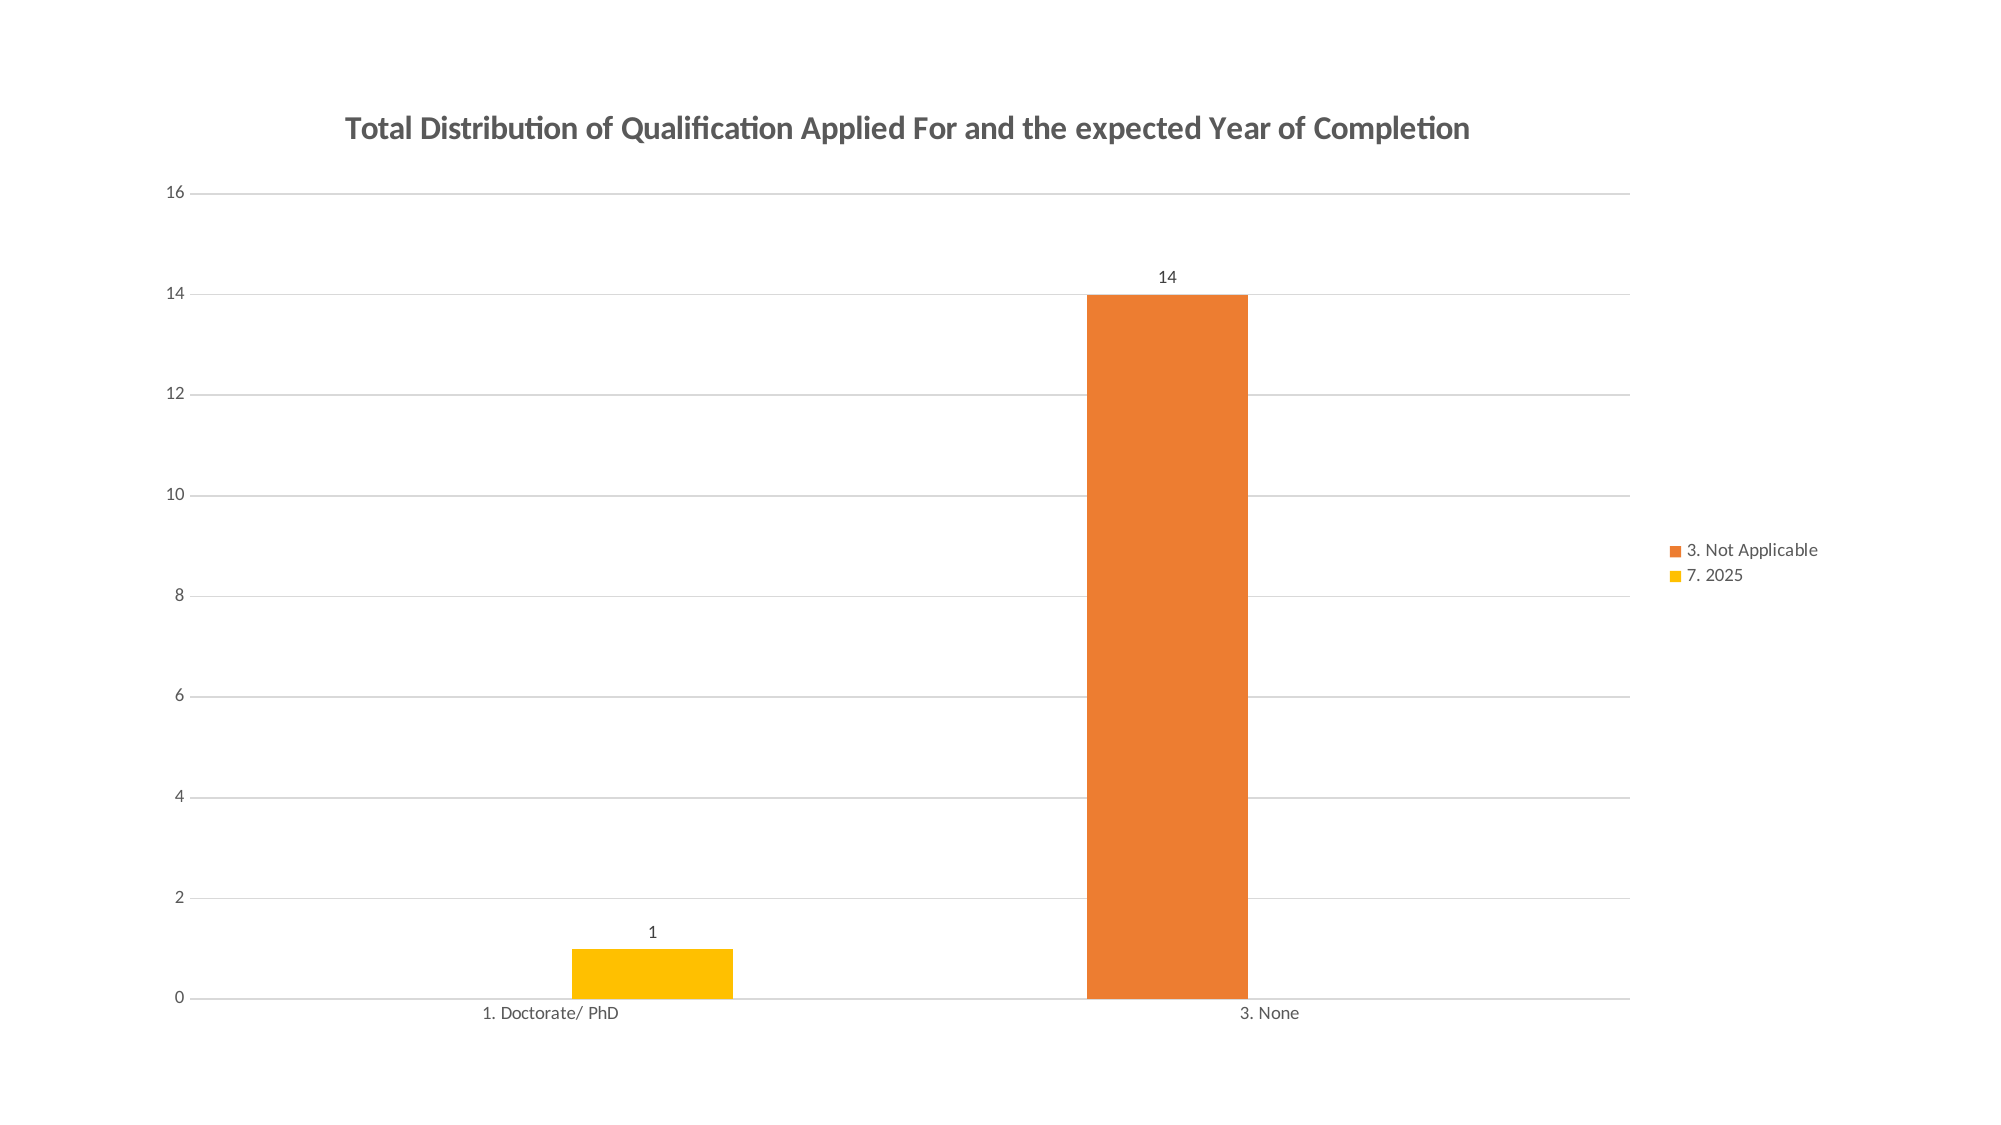

### Chart: Total Distribution of Qualification Applied For and the expected Year of Completion

| Category | 3. Not Applicable | 7. 2025 |
|---|---|---|
| 1. Doctorate/ PhD | None | 1.0 |
| 3. None | 14.0 | None |